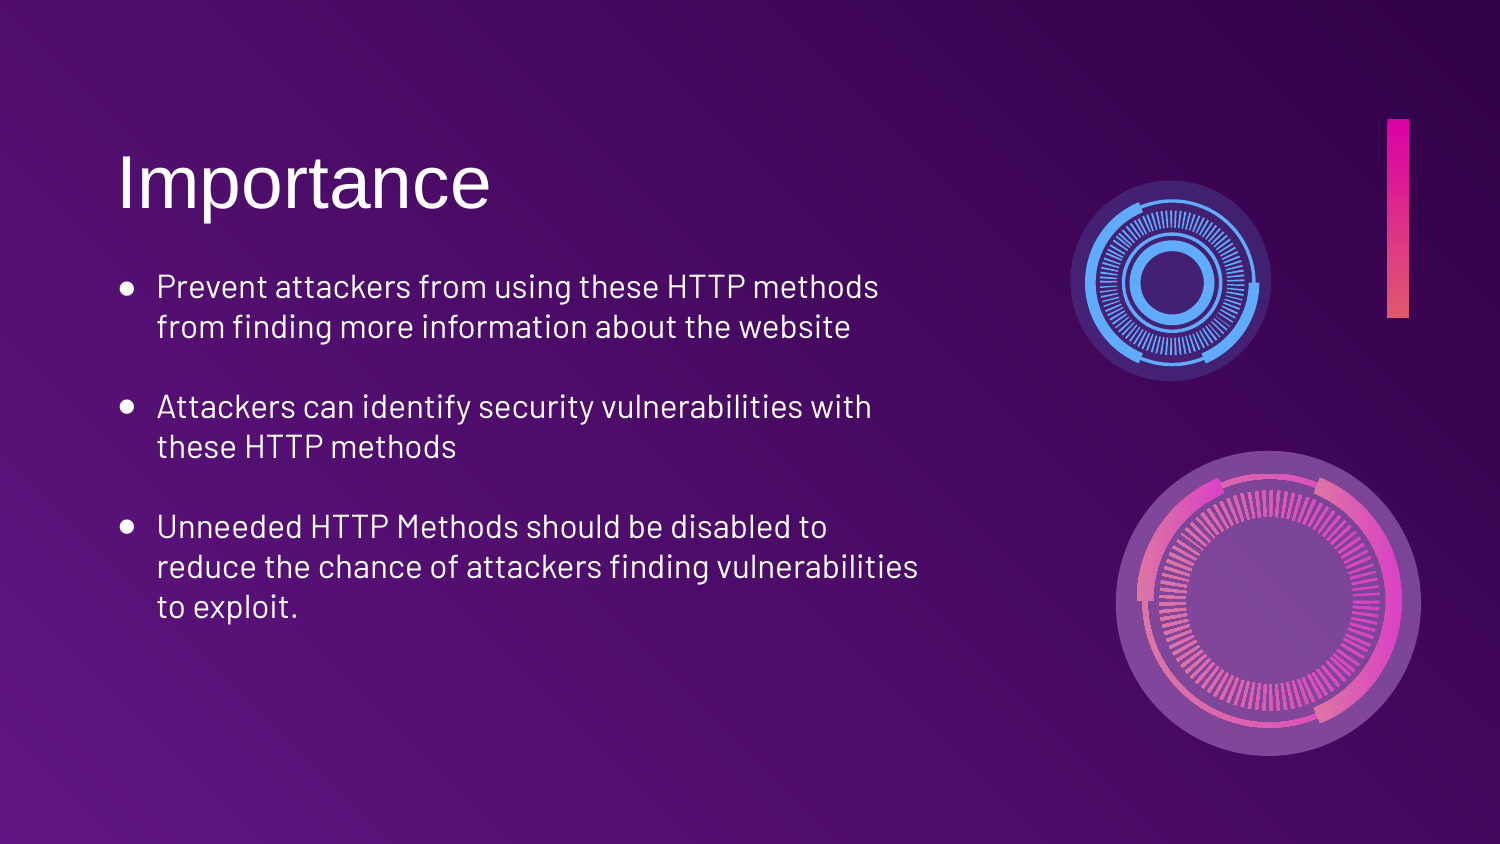

# Importance

Prevent attackers from using these HTTP methods from finding more information about the website

Attackers can identify security vulnerabilities with these HTTP methods

Unneeded HTTP Methods should be disabled to reduce the chance of attackers finding vulnerabilities to exploit.